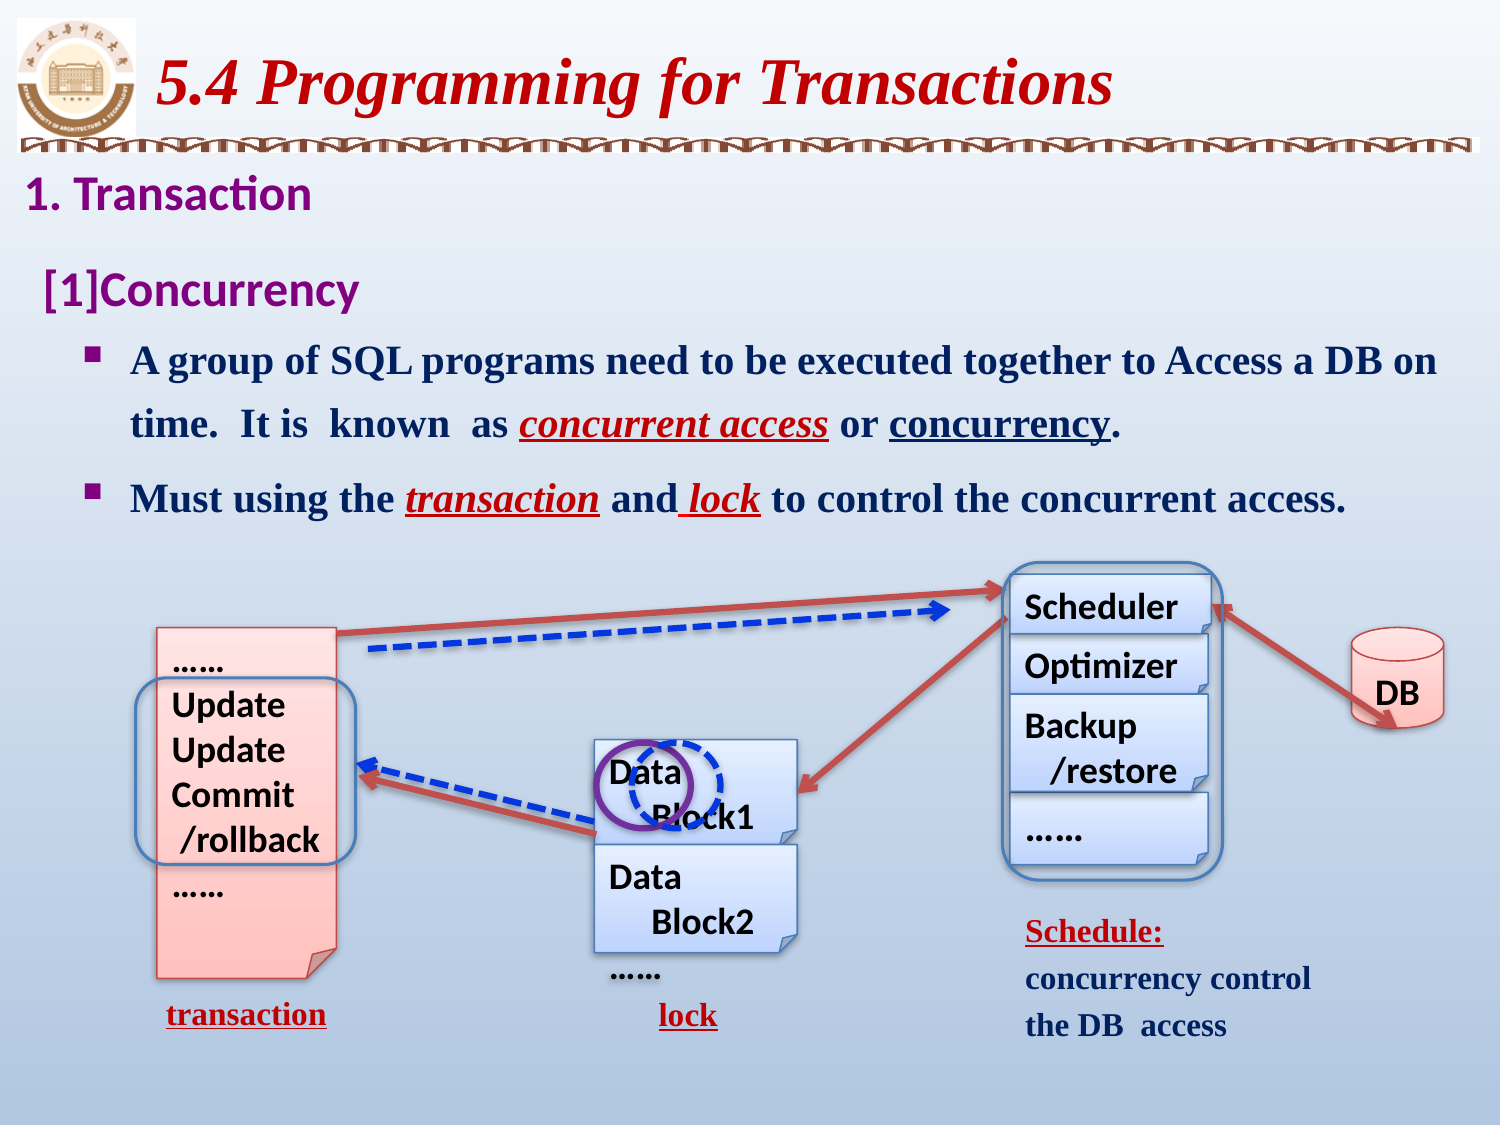

5.4 Programming for Transactions
1. Transaction
  [1]Concurrency
A group of SQL programs need to be executed together to Access a DB on time.  It is  known  as concurrent access or concurrency.
Must using the transaction and lock to control the concurrent access.

Scheduler
……
Update
Update
Commit
 /rollback
……
DB
Optimizer

Backup
   /restore
Data
     Block1

……
Data
     Block2
……
Schedule:
concurrency control
the DB  access
transaction
lock